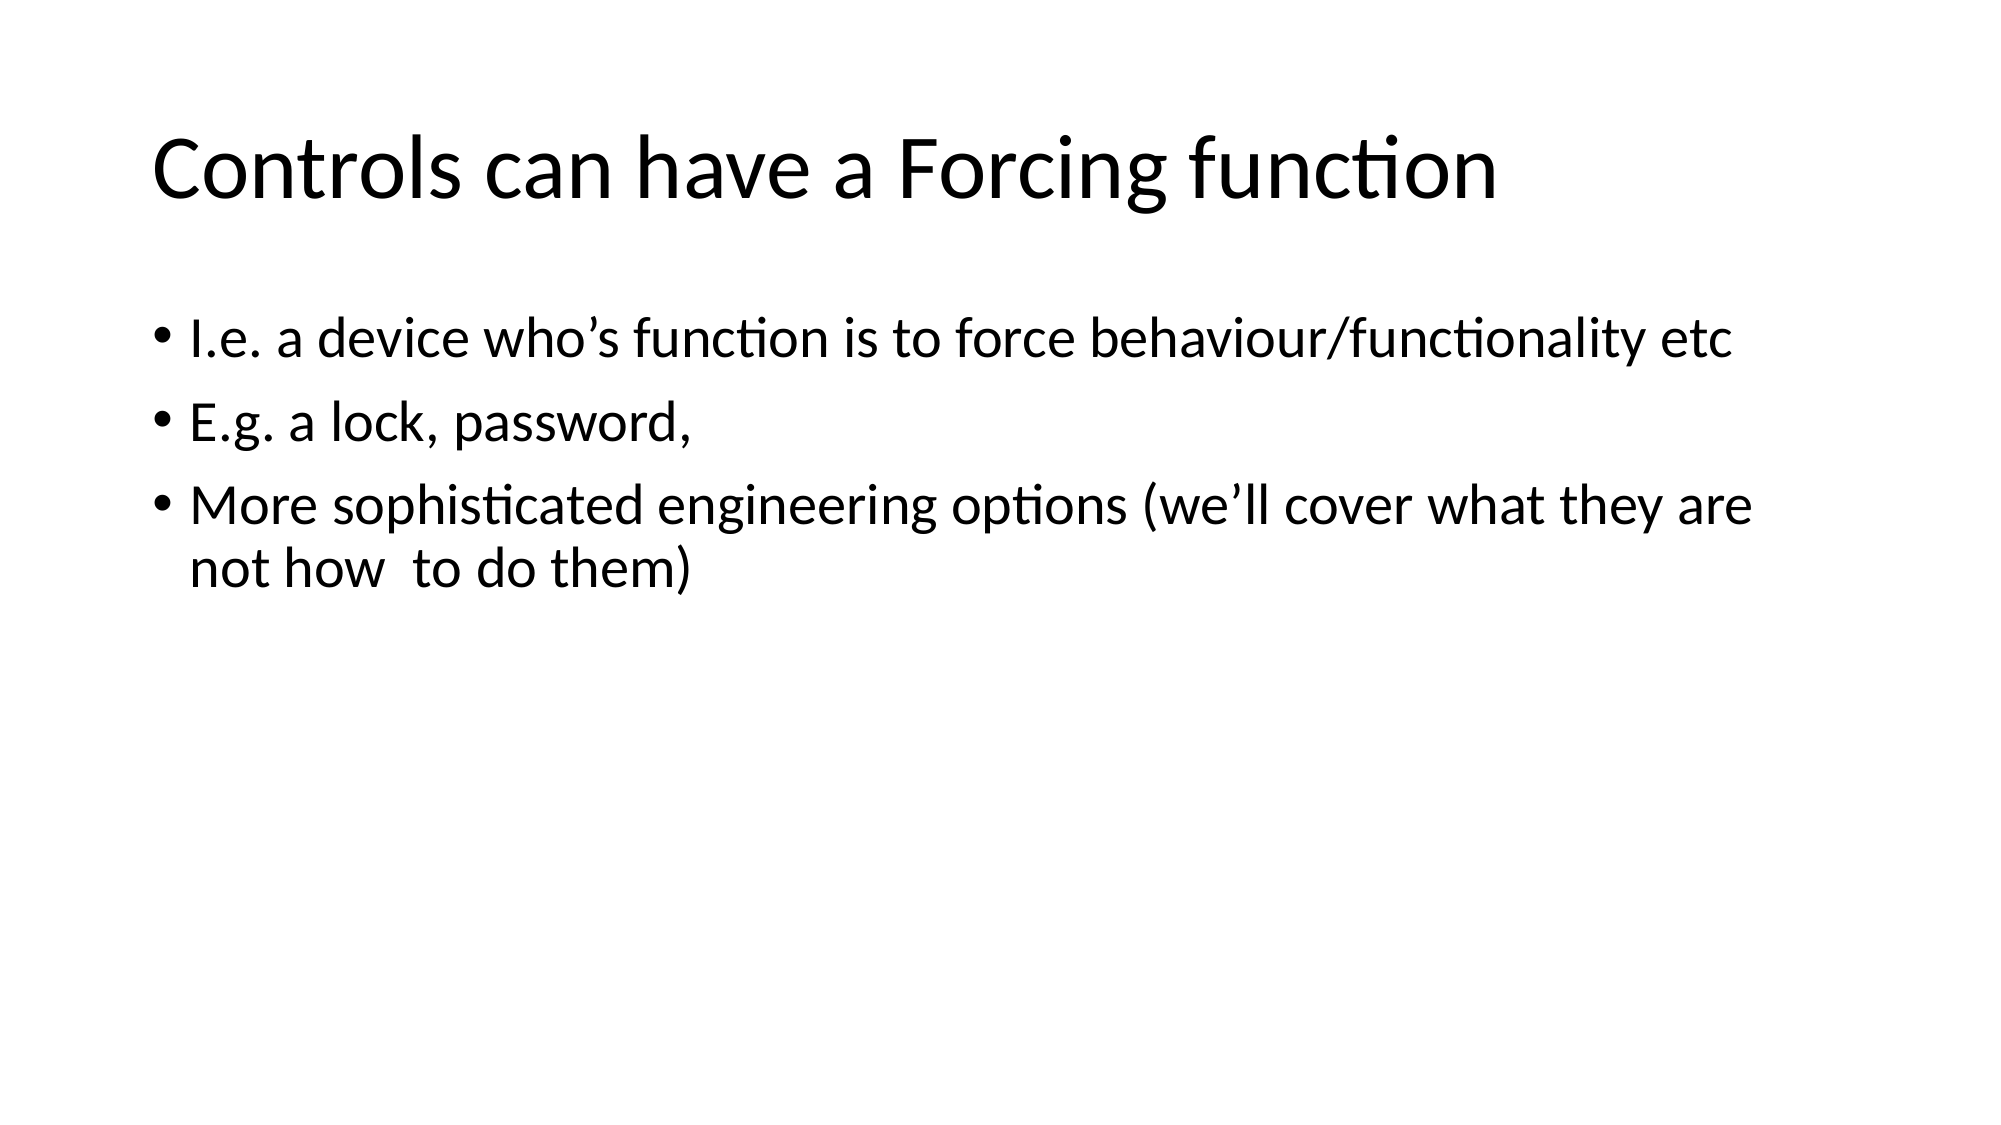

# Controls can have a Forcing function
I.e. a device who’s function is to force behaviour/functionality etc
E.g. a lock, password,
More sophisticated engineering options (we’ll cover what they are not how  to do them)